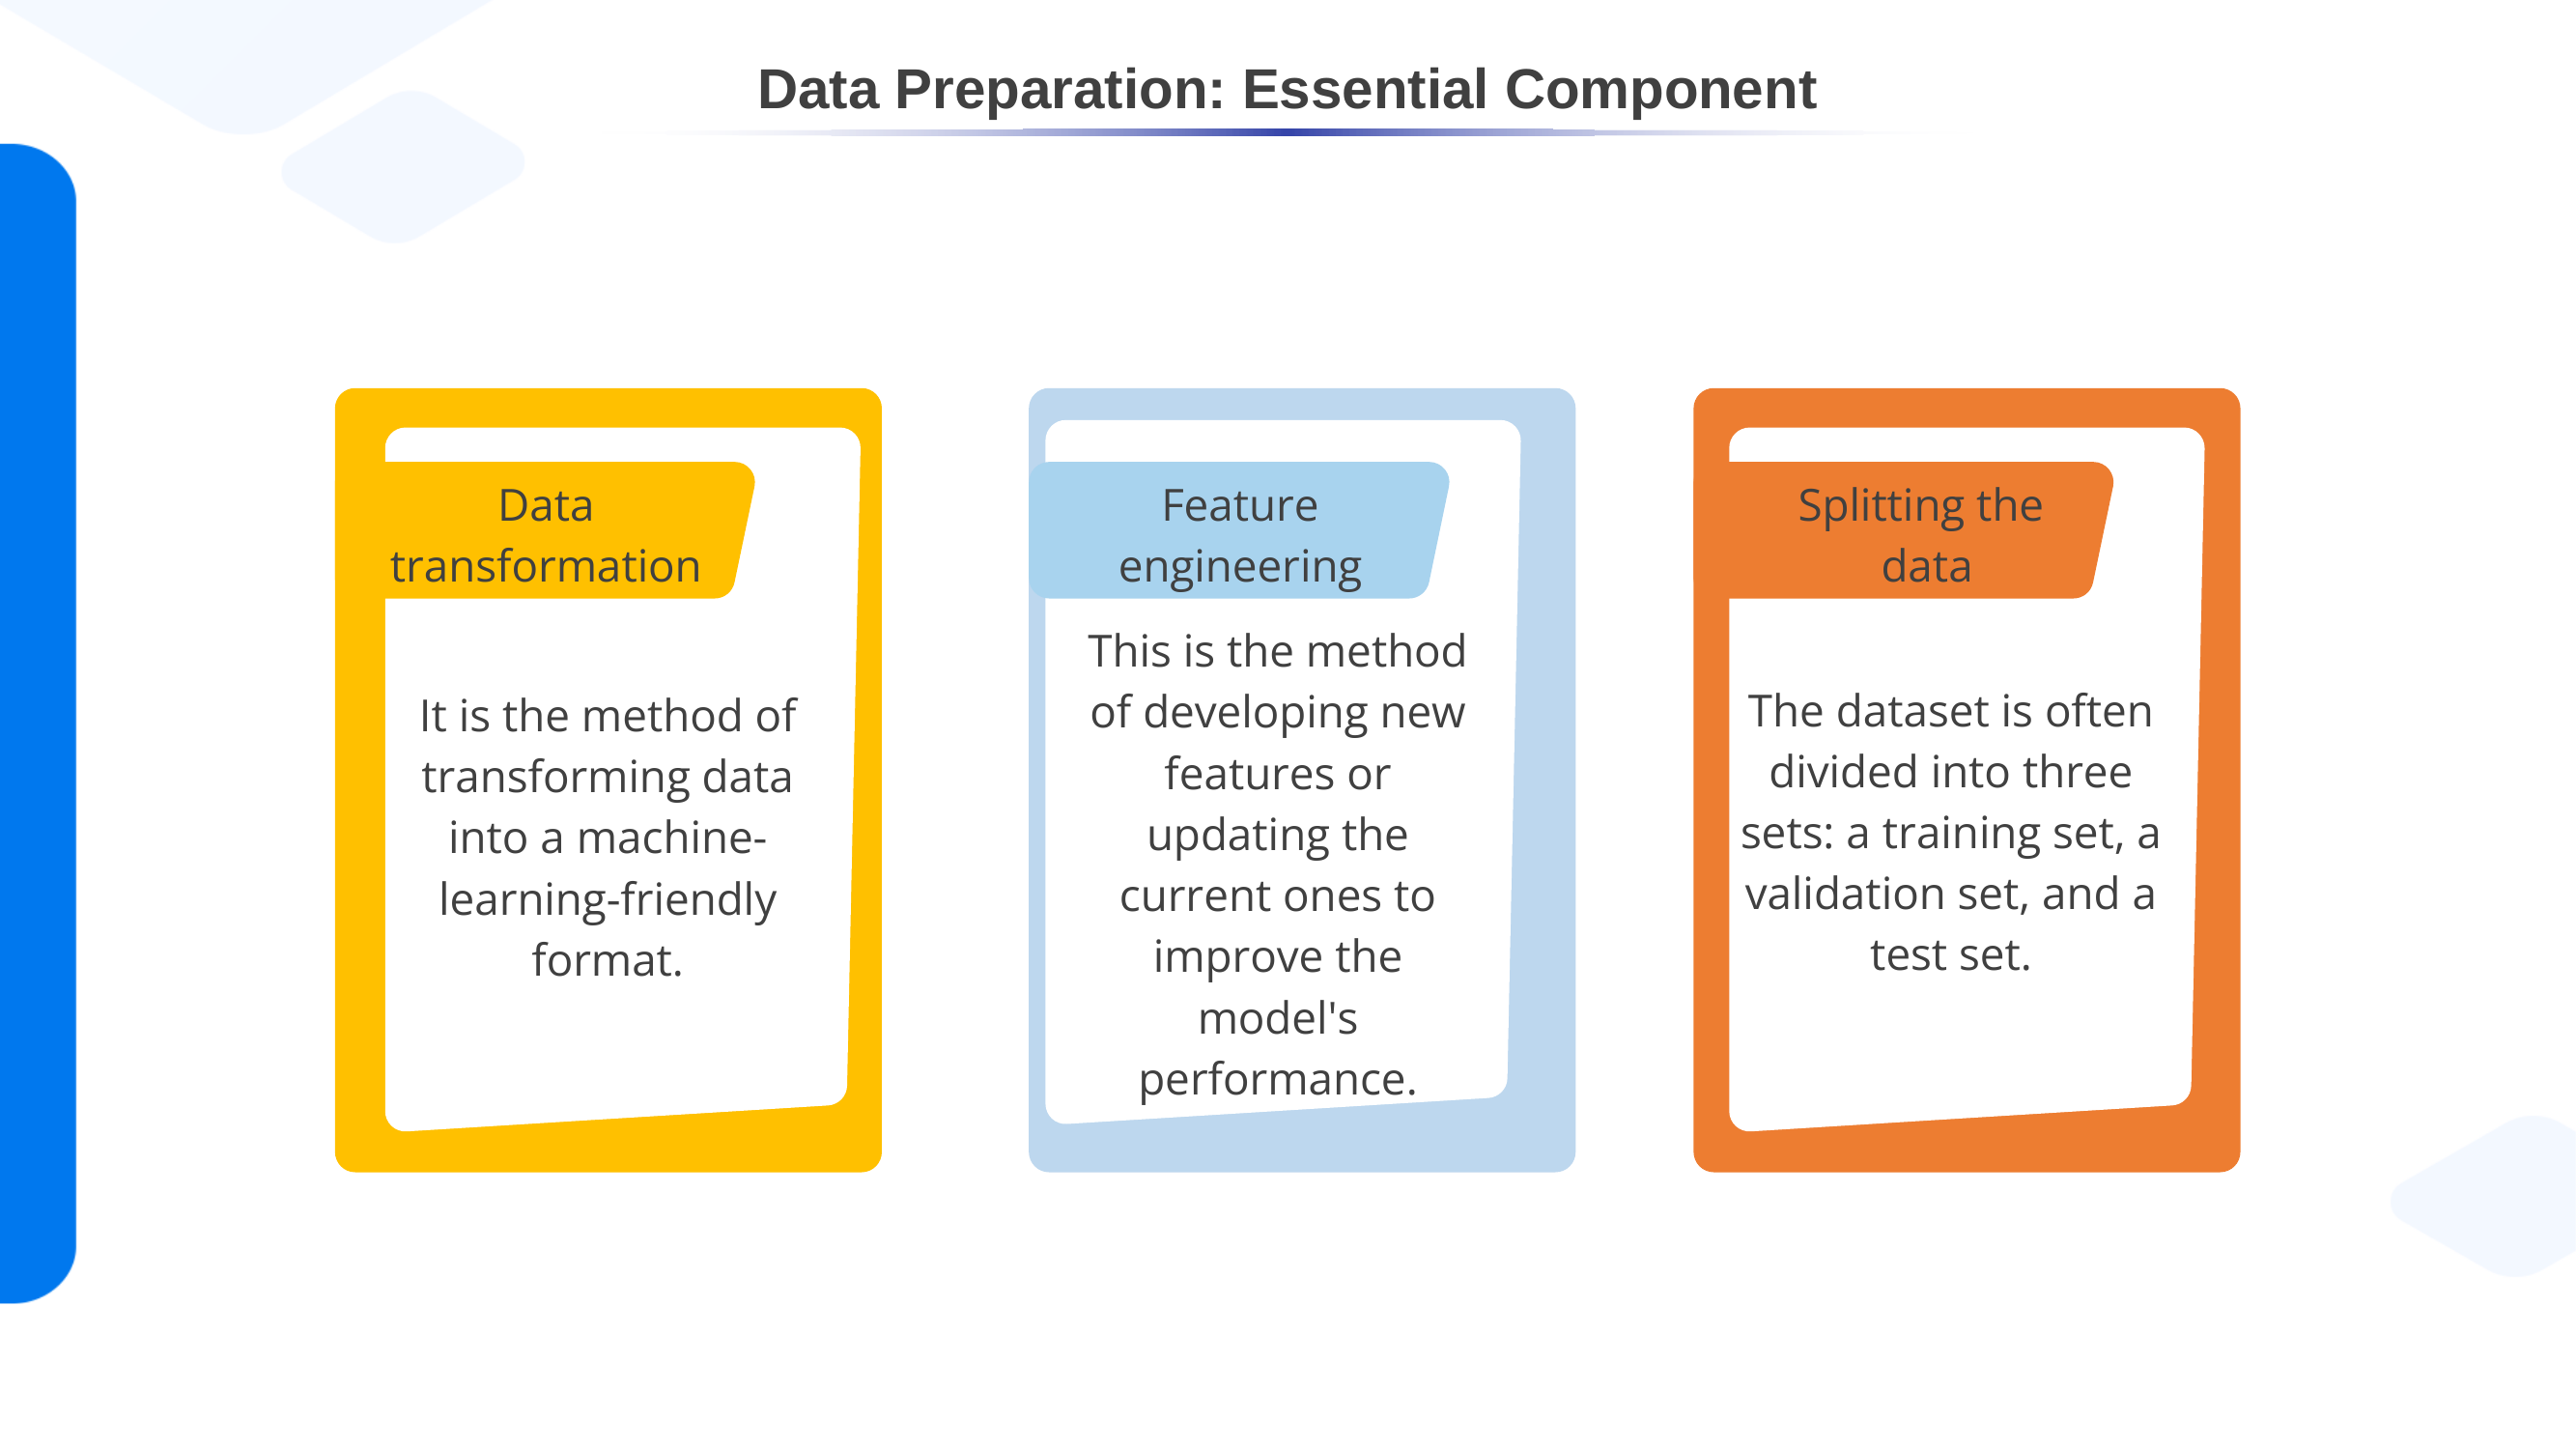

# Data Preparation: Essential Component

Splitting the
 data
Data transformation
Feature engineering
This is the method of developing new features or updating the current ones to improve the model's performance.
The dataset is often divided into three sets: a training set, a validation set, and a test set.
It is the method of transforming data into a machine-learning-friendly format.